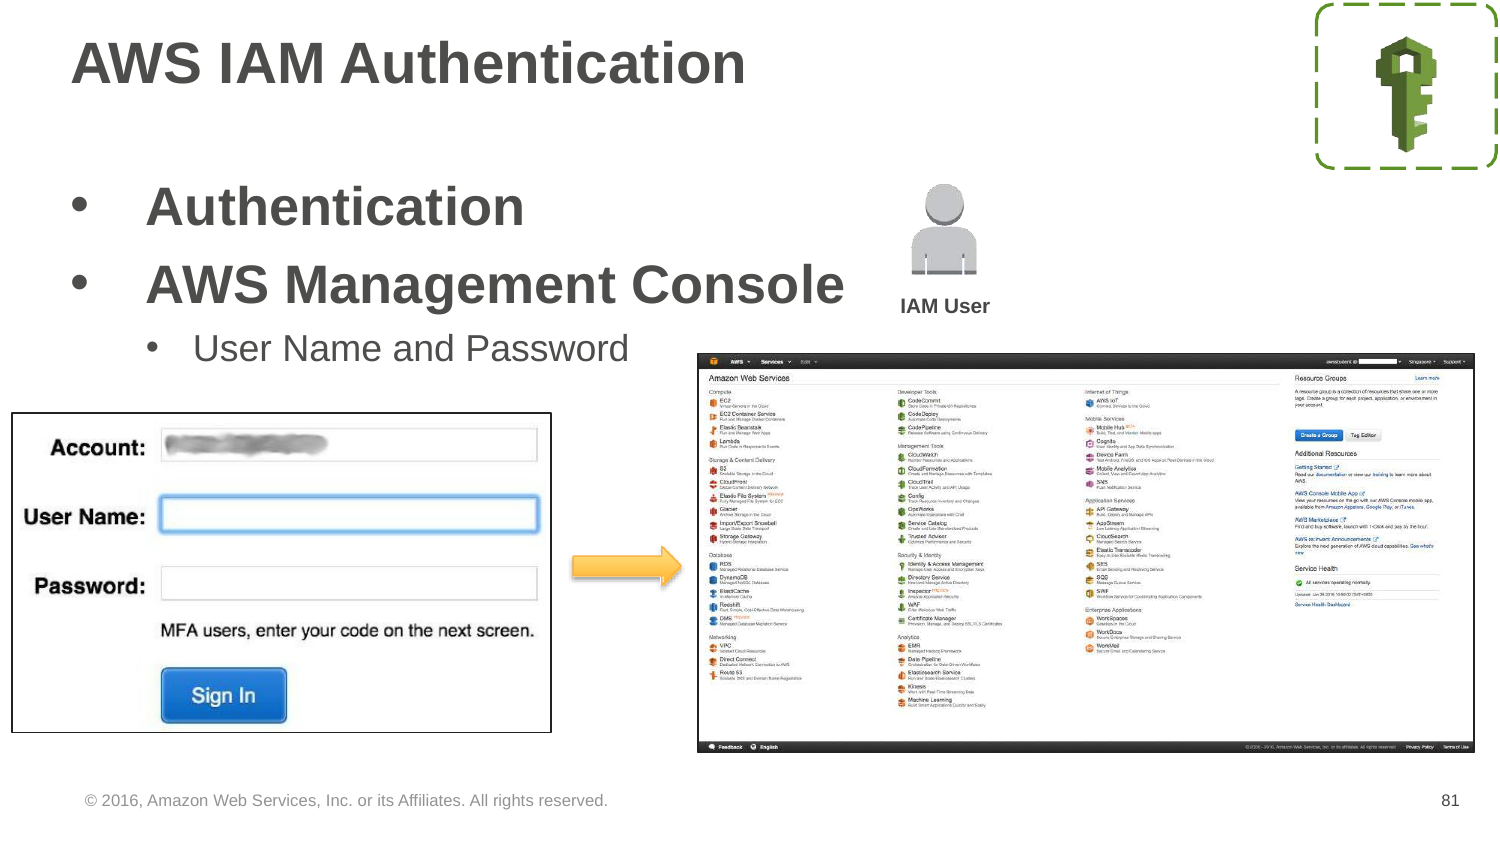

# AWS IAM Authentication
Authentication
AWS Management Console
User Name and Password

IAM User

© 2016, Amazon Web Services, Inc. or its Affiliates. All rights reserved.
81